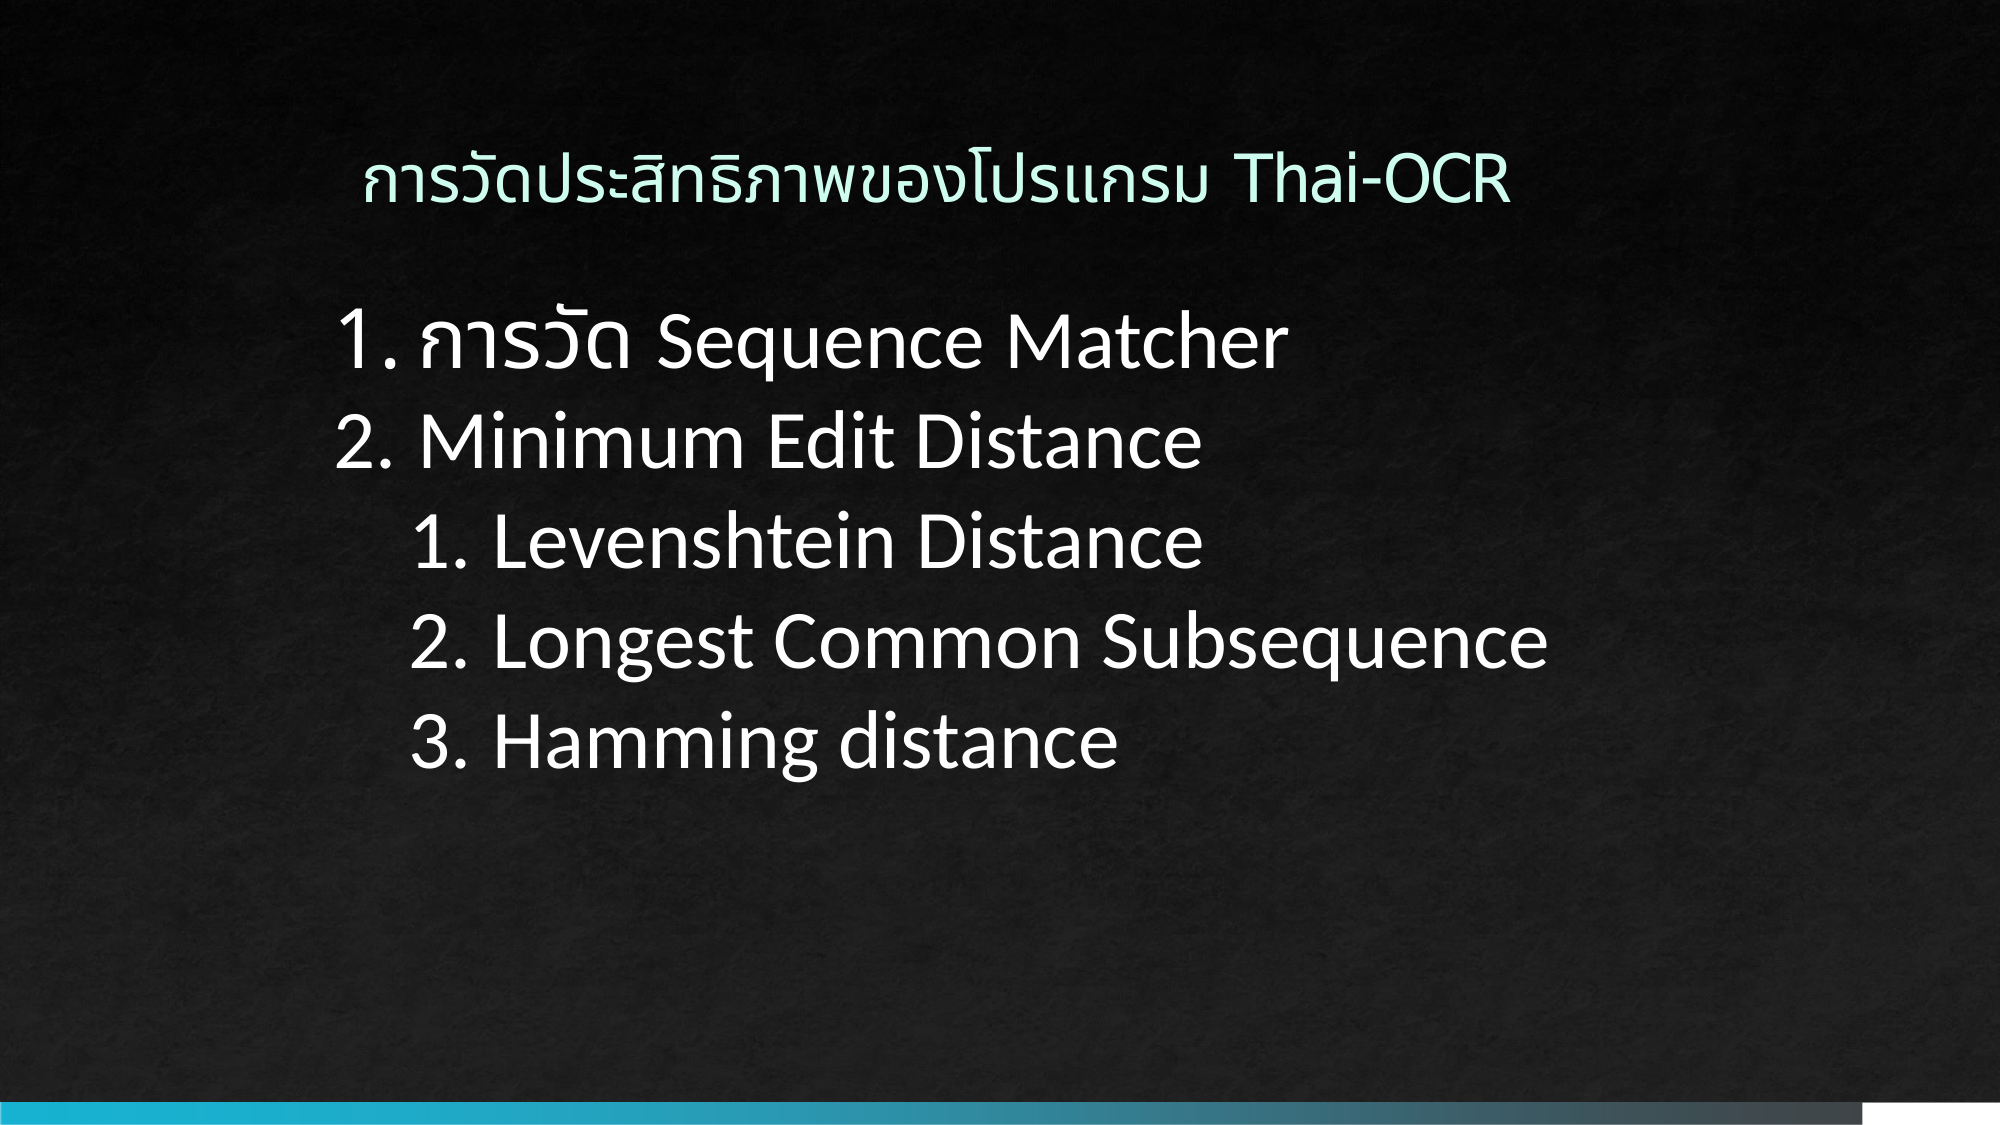

# การวัดประสิทธิภาพของโปรแกรม Thai-OCR
การวัด Sequence Matcher
Minimum Edit Distance
Levenshtein Distance
Longest Common Subsequence
Hamming distance